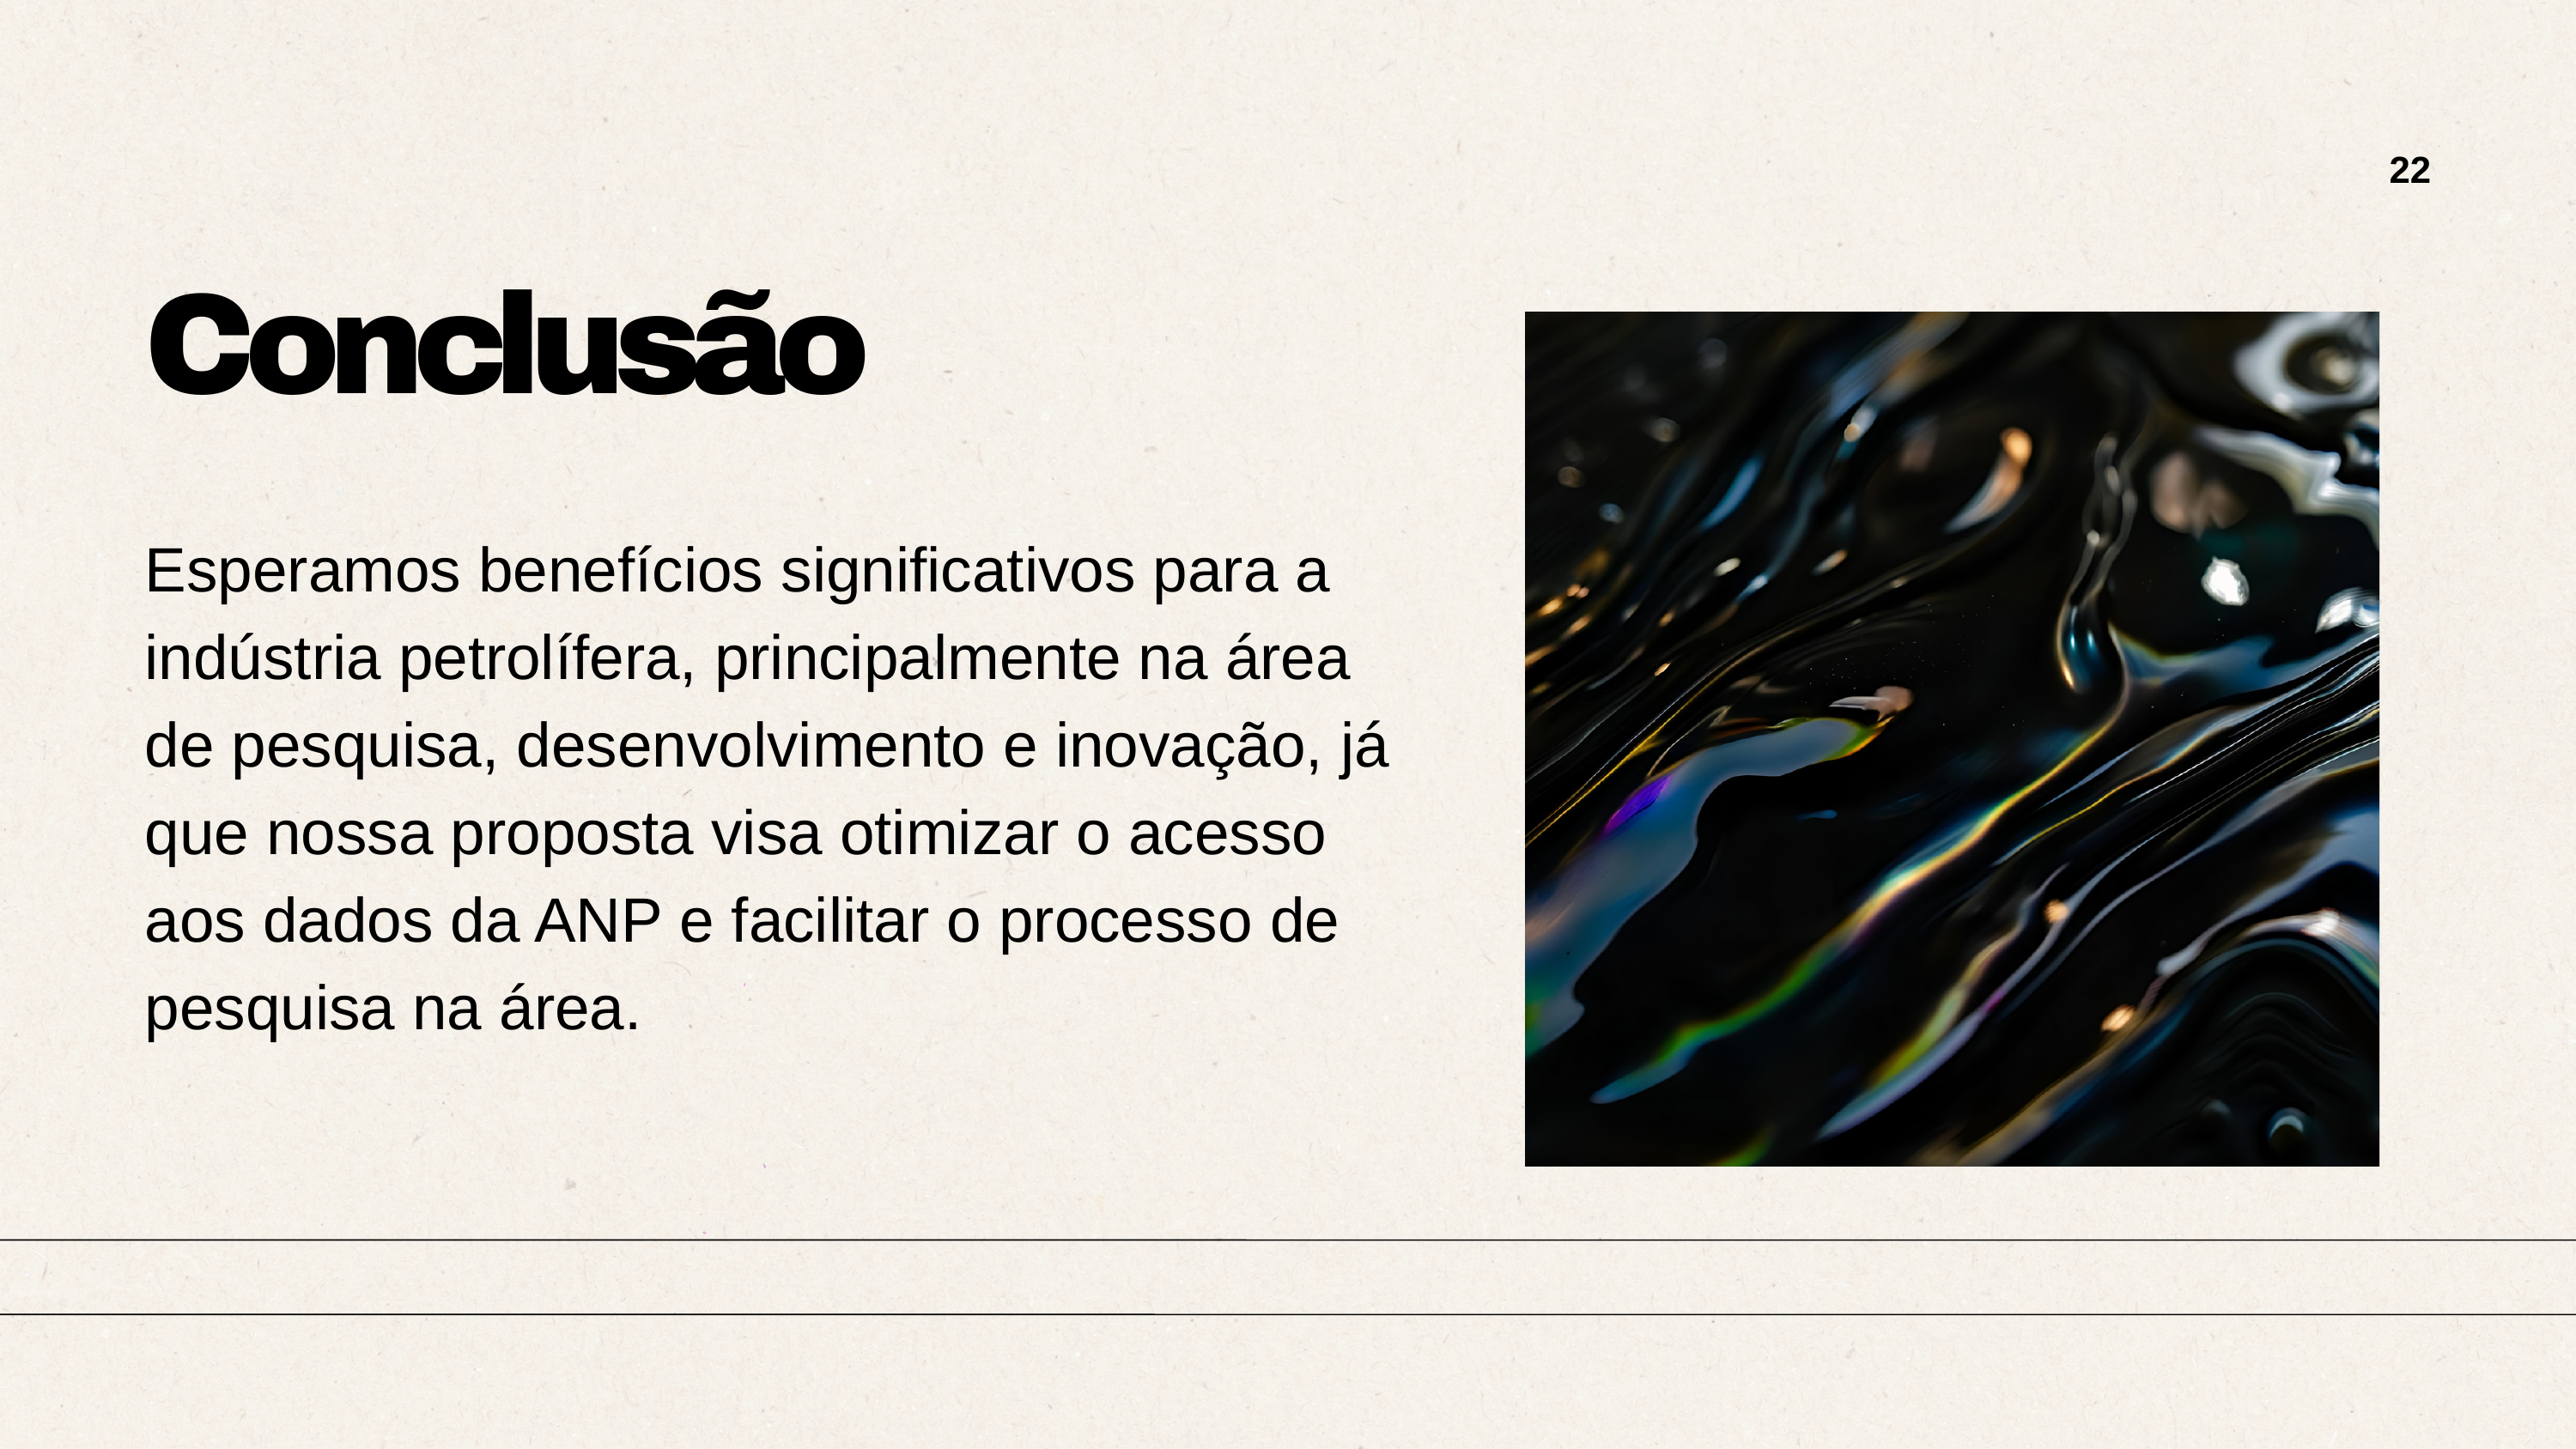

22
Conclusão

Esperamos benefícios significativos para a indústria petrolífera, principalmente na área de pesquisa, desenvolvimento e inovação, já que nossa proposta visa otimizar o acesso aos dados da ANP e facilitar o processo de pesquisa na área.